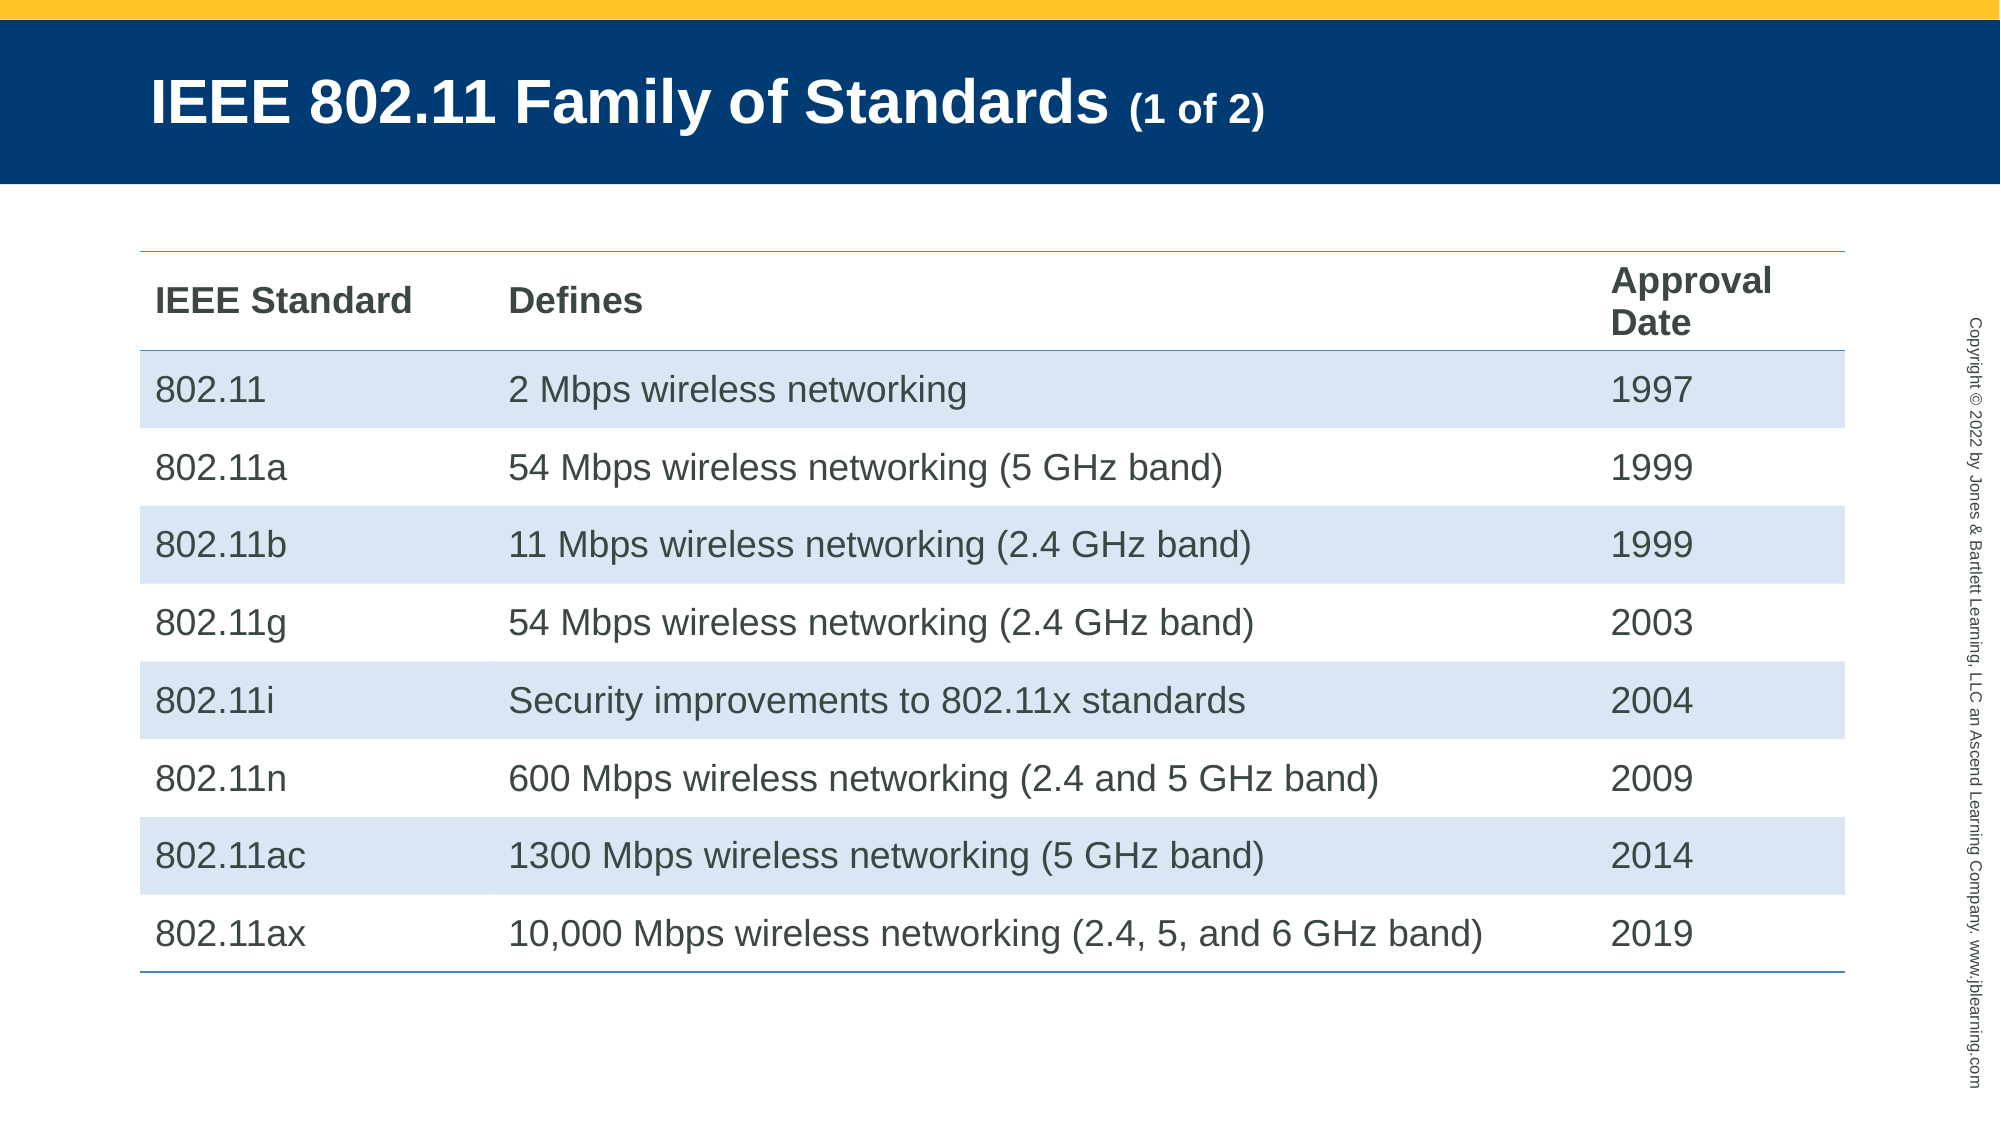

# IEEE 802.11 Family of Standards (1 of 2)
| IEEE Standard | Defines | Approval Date |
| --- | --- | --- |
| 802.11 | 2 Mbps wireless networking | 1997 |
| 802.11a | 54 Mbps wireless networking (5 GHz band) | 1999 |
| 802.11b | 11 Mbps wireless networking (2.4 GHz band) | 1999 |
| 802.11g | 54 Mbps wireless networking (2.4 GHz band) | 2003 |
| 802.11i | Security improvements to 802.11x standards | 2004 |
| 802.11n | 600 Mbps wireless networking (2.4 and 5 GHz band) | 2009 |
| 802.11ac | 1300 Mbps wireless networking (5 GHz band) | 2014 |
| 802.11ax | 10,000 Mbps wireless networking (2.4, 5, and 6 GHz band) | 2019 |